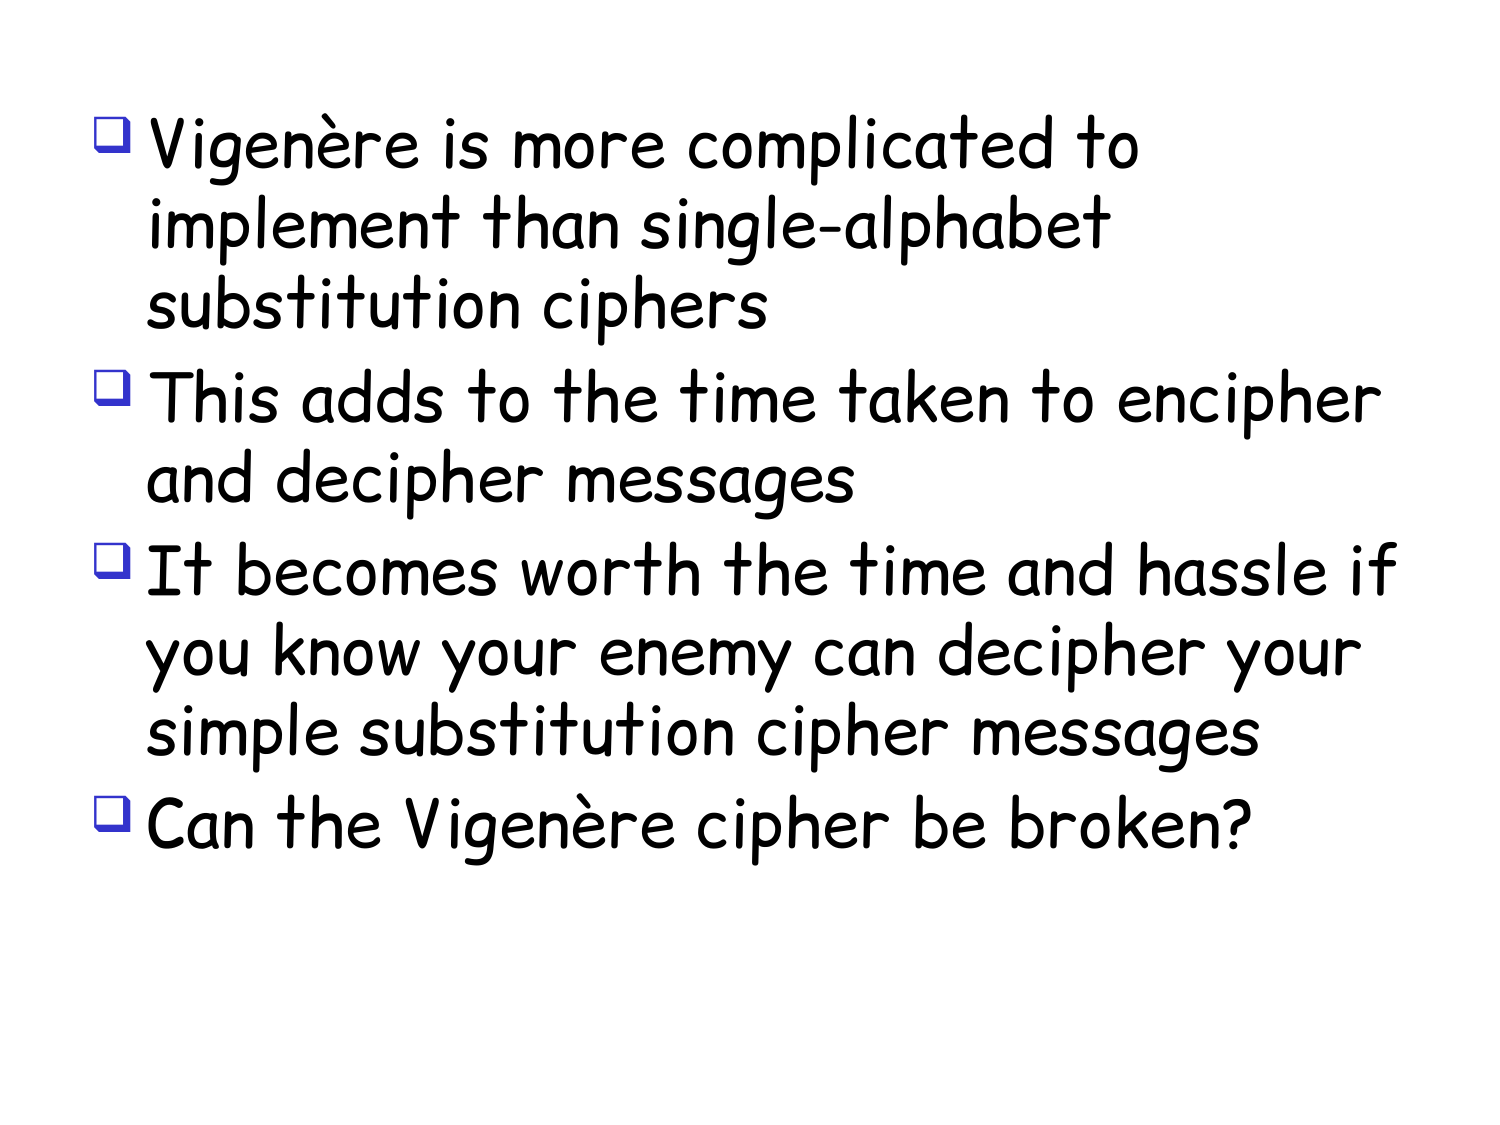

Vigenère is more complicated to implement than single-alphabet substitution ciphers
This adds to the time taken to encipher and decipher messages
It becomes worth the time and hassle if you know your enemy can decipher your simple substitution cipher messages
Can the Vigenère cipher be broken?